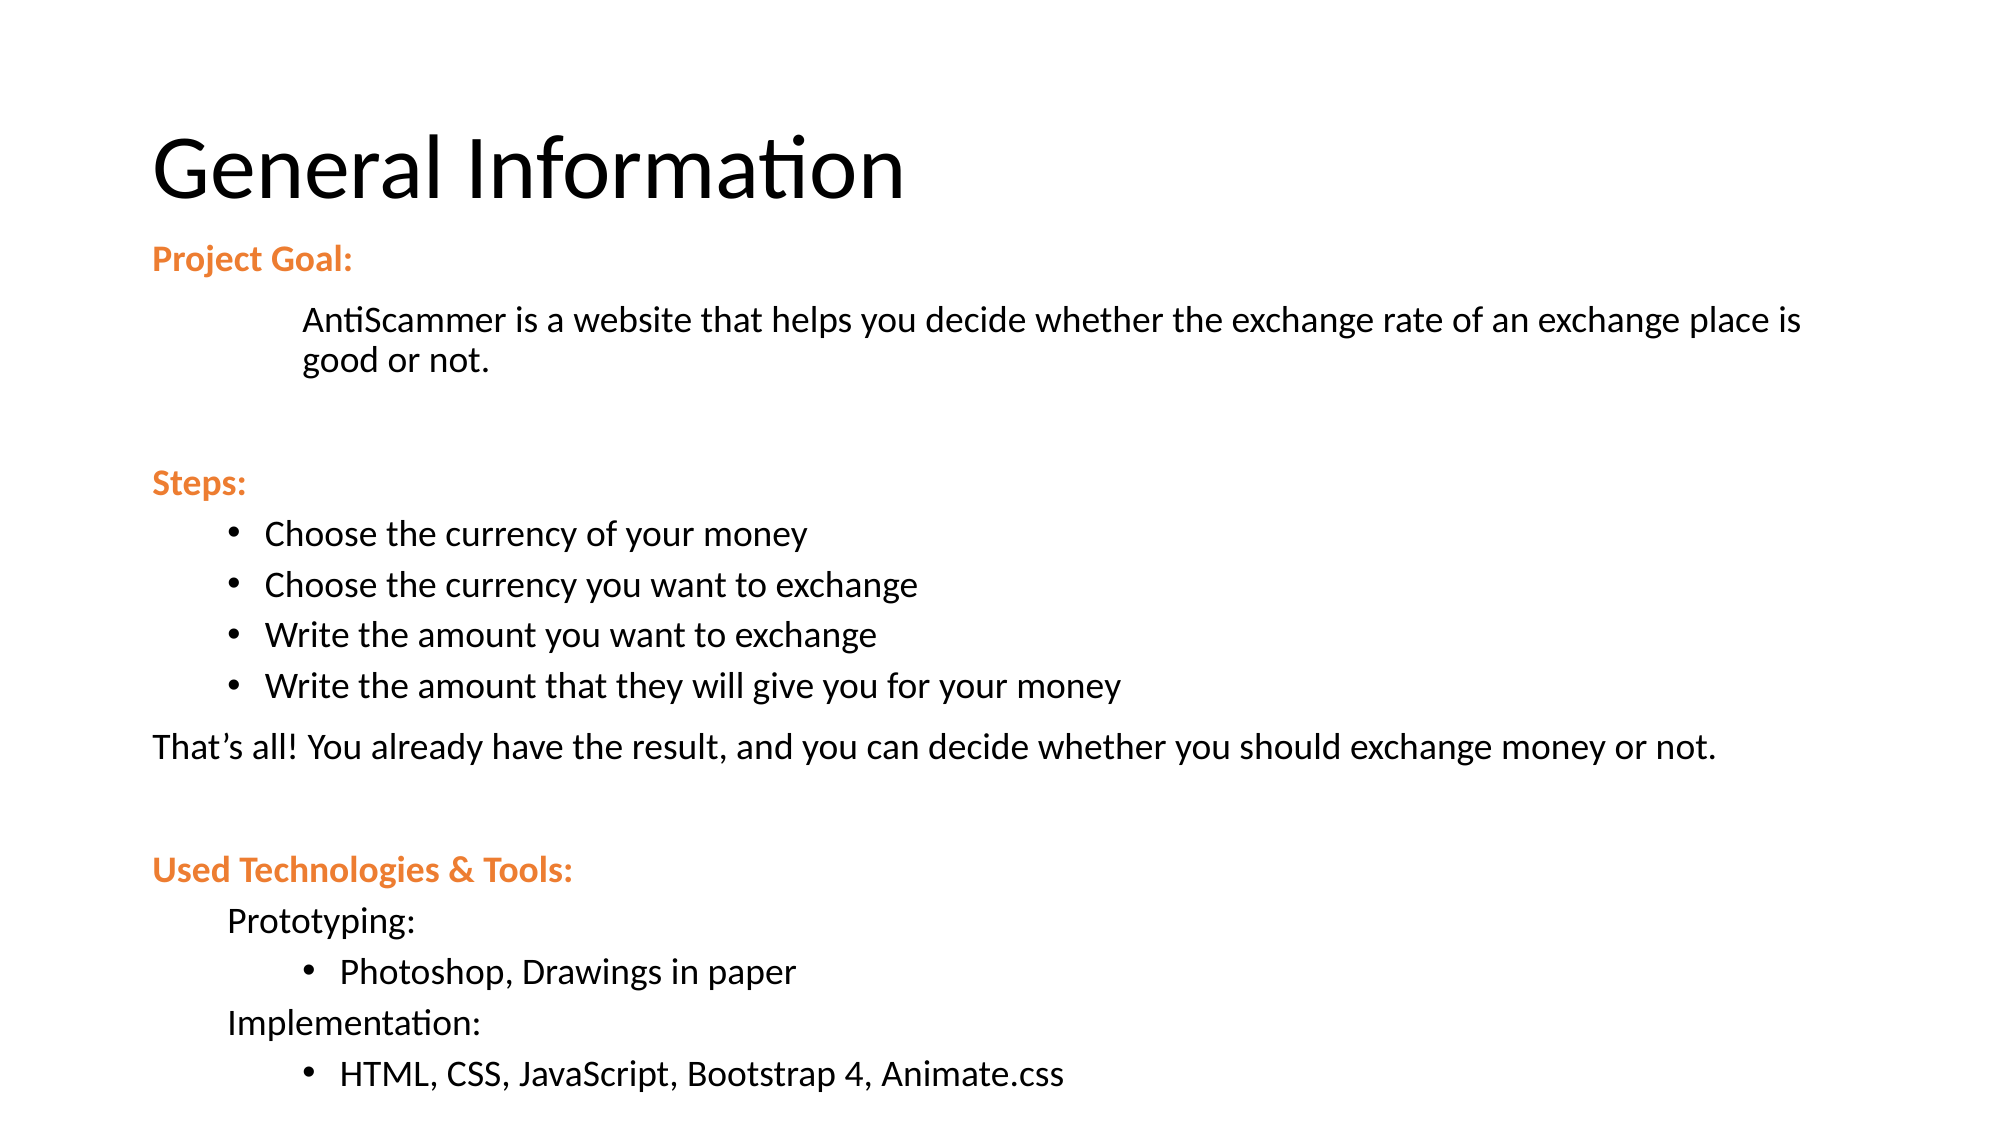

# General Information
Project Goal:
	AntiScammer is a website that helps you decide whether the exchange rate of an exchange place is 	good or not.

Steps:
Choose the currency of your money
Choose the currency you want to exchange
Write the amount you want to exchange
Write the amount that they will give you for your money
That’s all! You already have the result, and you can decide whether you should exchange money or not.

Used Technologies & Tools:
Prototyping:
Photoshop, Drawings in paper
Implementation:
HTML, CSS, JavaScript, Bootstrap 4, Animate.css